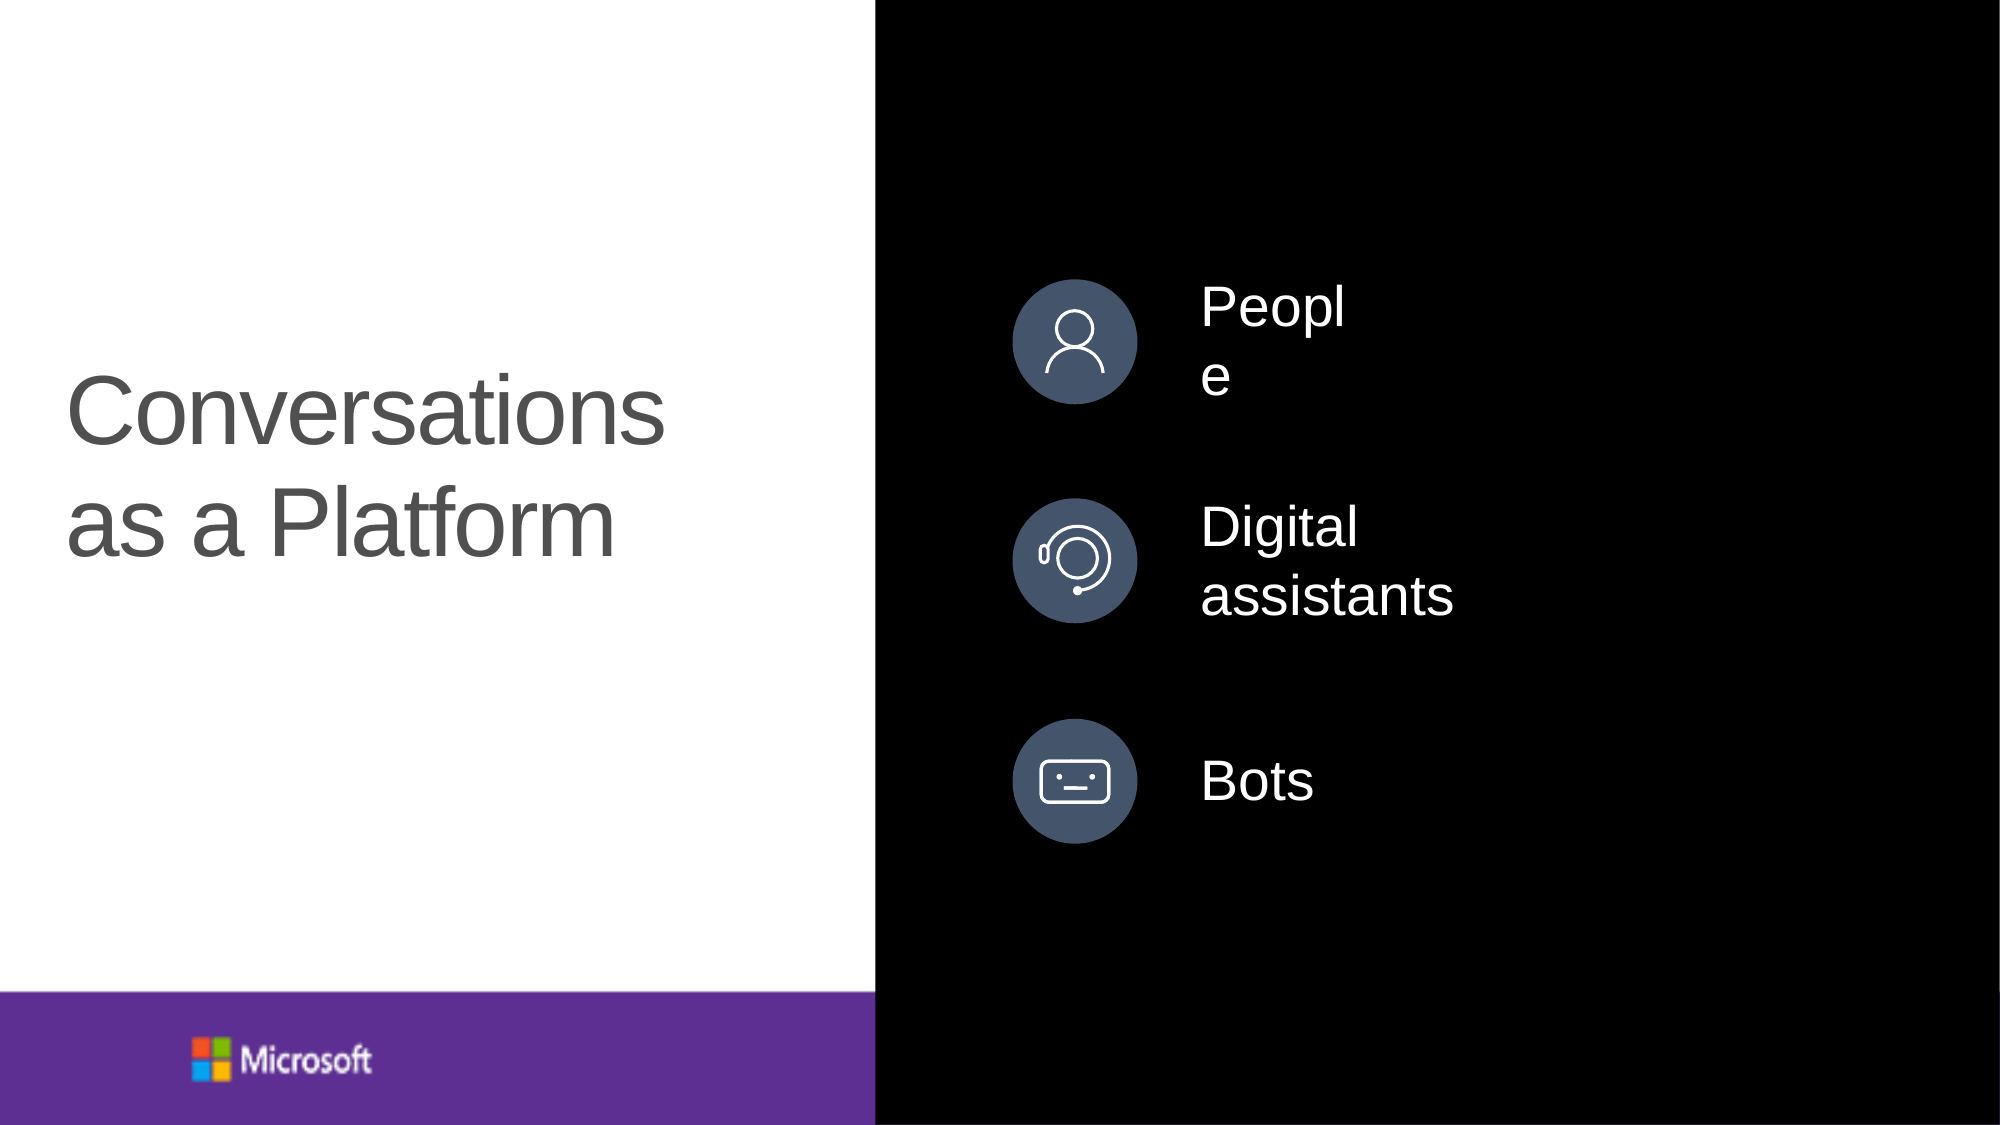

People
Conversations
as a Platform

Digital assistants

Bots